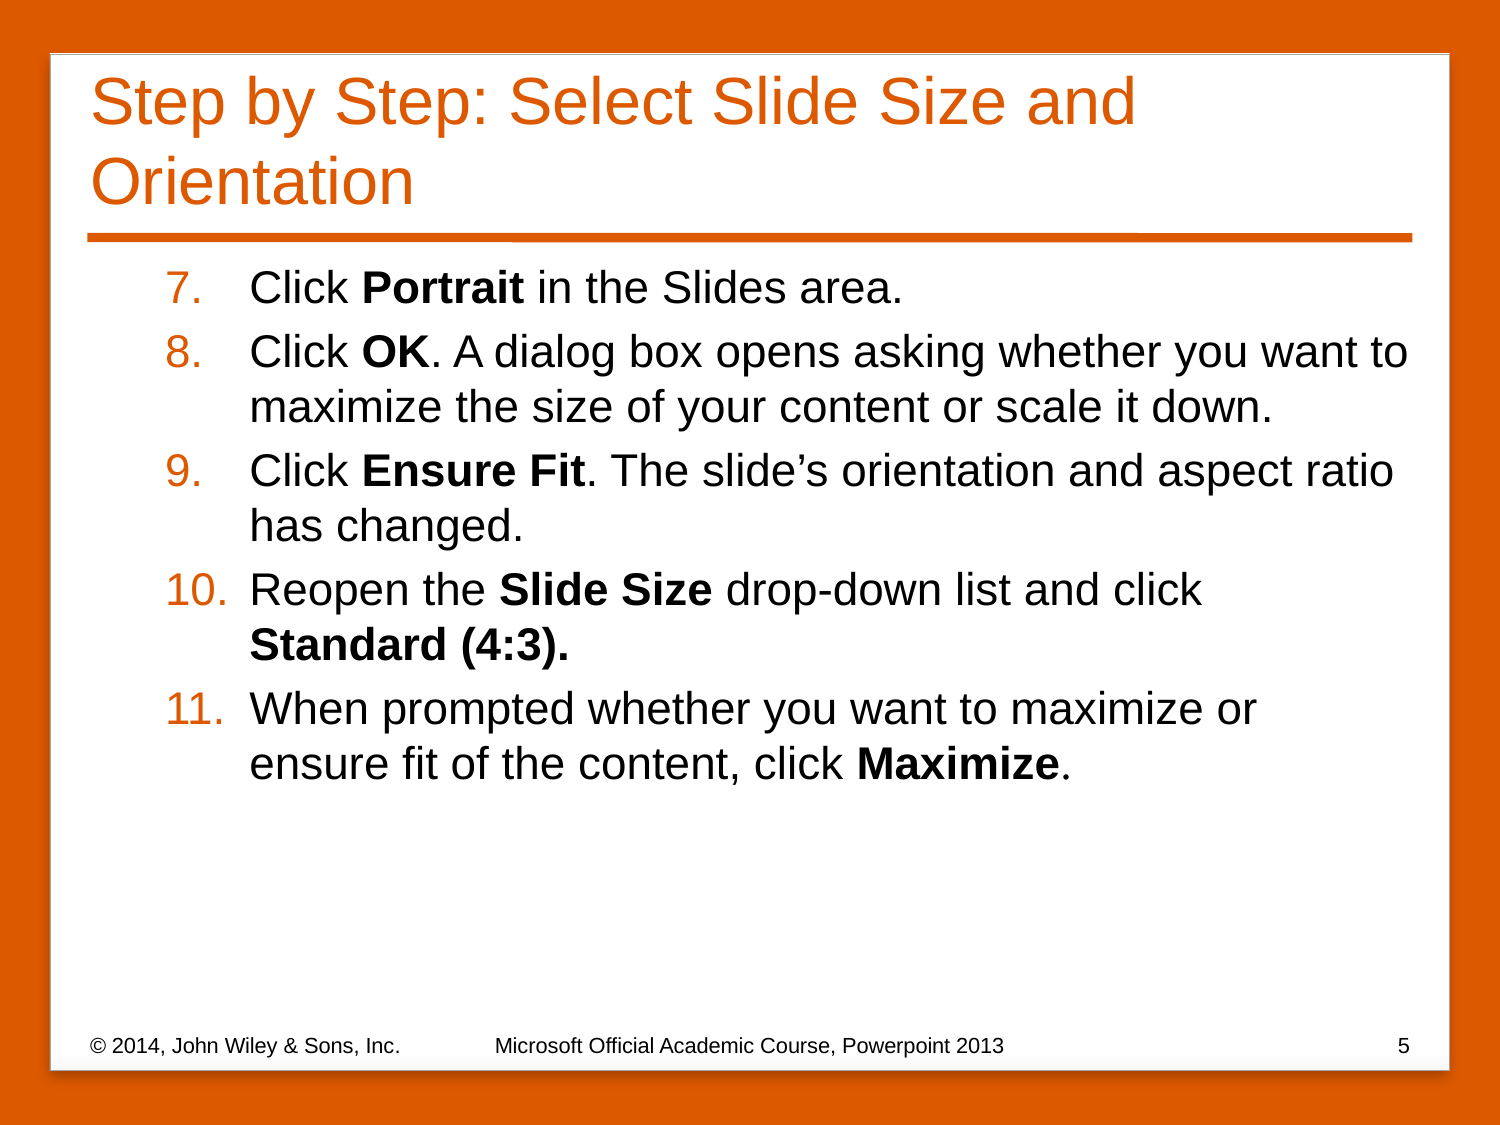

# Step by Step: Select Slide Size and Orientation
Click Portrait in the Slides area.
Click OK. A dialog box opens asking whether you want to maximize the size of your content or scale it down.
Click Ensure Fit. The slide’s orientation and aspect ratio has changed.
Reopen the Slide Size drop-down list and click Standard (4:3).
When prompted whether you want to maximize or ensure fit of the content, click Maximize.
© 2014, John Wiley & Sons, Inc.
Microsoft Official Academic Course, Powerpoint 2013
5